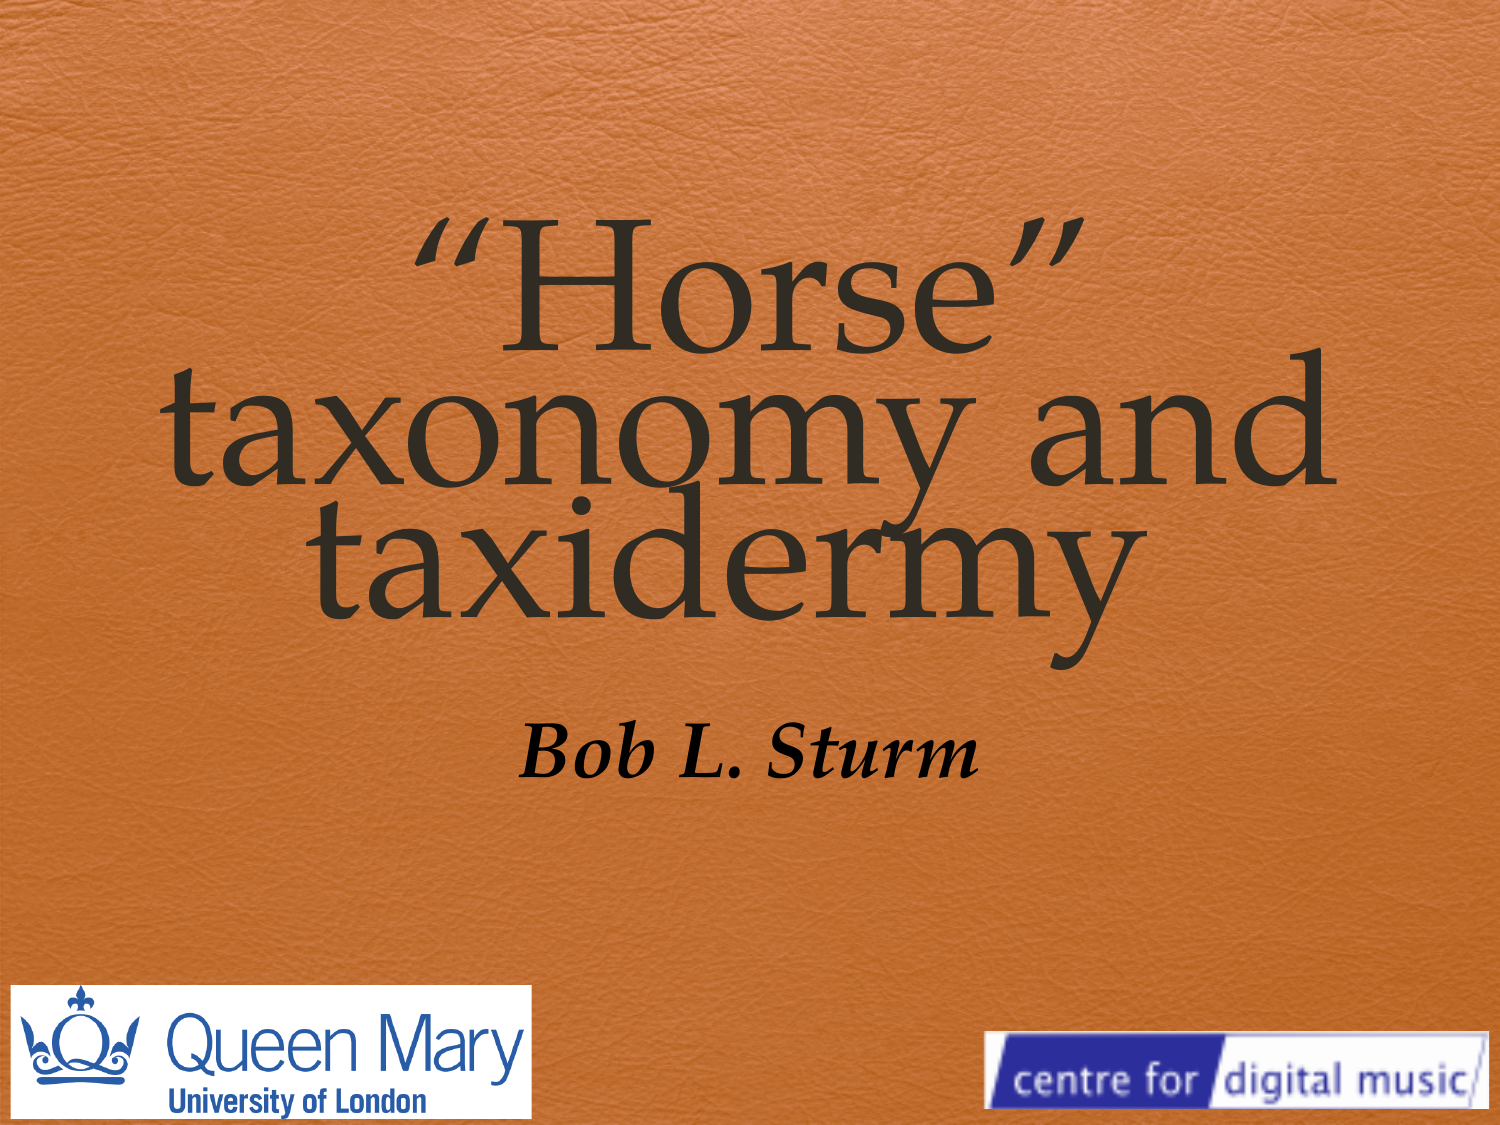

# “Horse” taxonomy and taxidermy
Bob L. Sturm